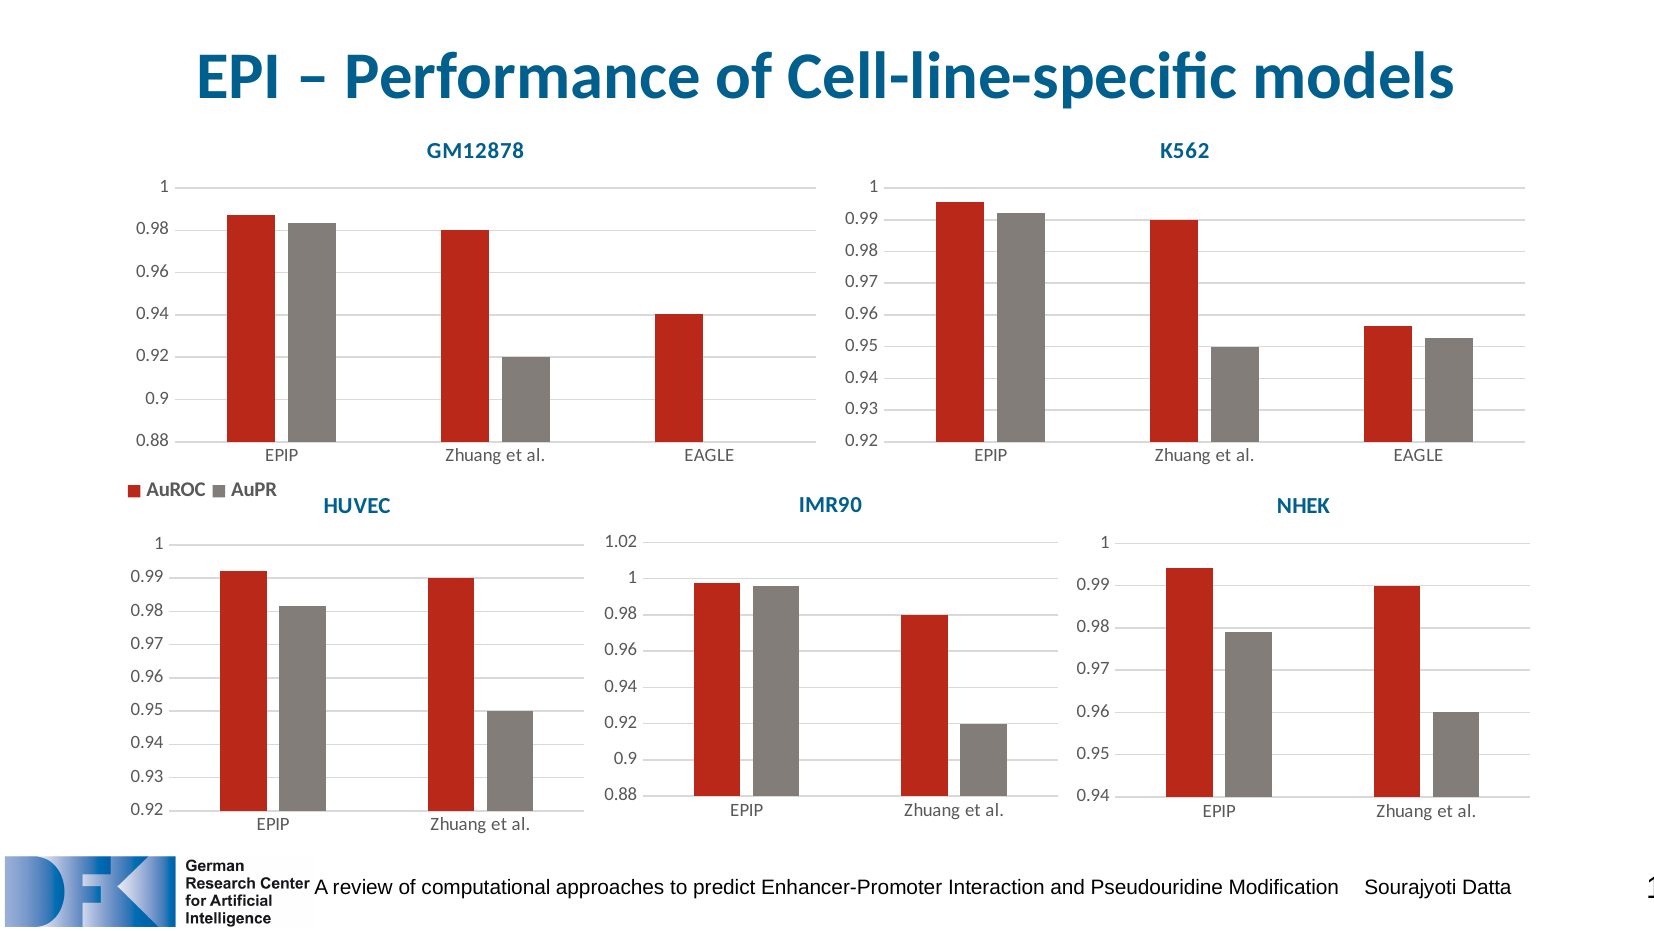

EPI – Performance of Cell-line-specific models

### Chart: GM12878

| Category | AuROC | AuPR |
|---|---|---|
| EPIP | 0.9873 | 0.9835 |
| Zhuang et al. | 0.98 | 0.92 |
| EAGLE | 0.9403 | None |

### Chart: K562

| Category | AuROC | AuPR |
|---|---|---|
| EPIP | 0.9955 | 0.9921 |
| Zhuang et al. | 0.99 | 0.95 |
| EAGLE | 0.9565 | 0.9528 |

### Chart: HUVEC

| Category | AuROC | AuPR |
|---|---|---|
| EPIP | 0.992 | 0.9816 |
| Zhuang et al. | 0.99 | 0.95 |

### Chart: IMR90

| Category | AuROC | AuPR |
|---|---|---|
| EPIP | 0.9979 | 0.996 |
| Zhuang et al. | 0.98 | 0.92 |

### Chart: NHEK

| Category | AuROC | AuPR |
|---|---|---|
| EPIP | 0.9942 | 0.9791 |
| Zhuang et al. | 0.99 | 0.96 |